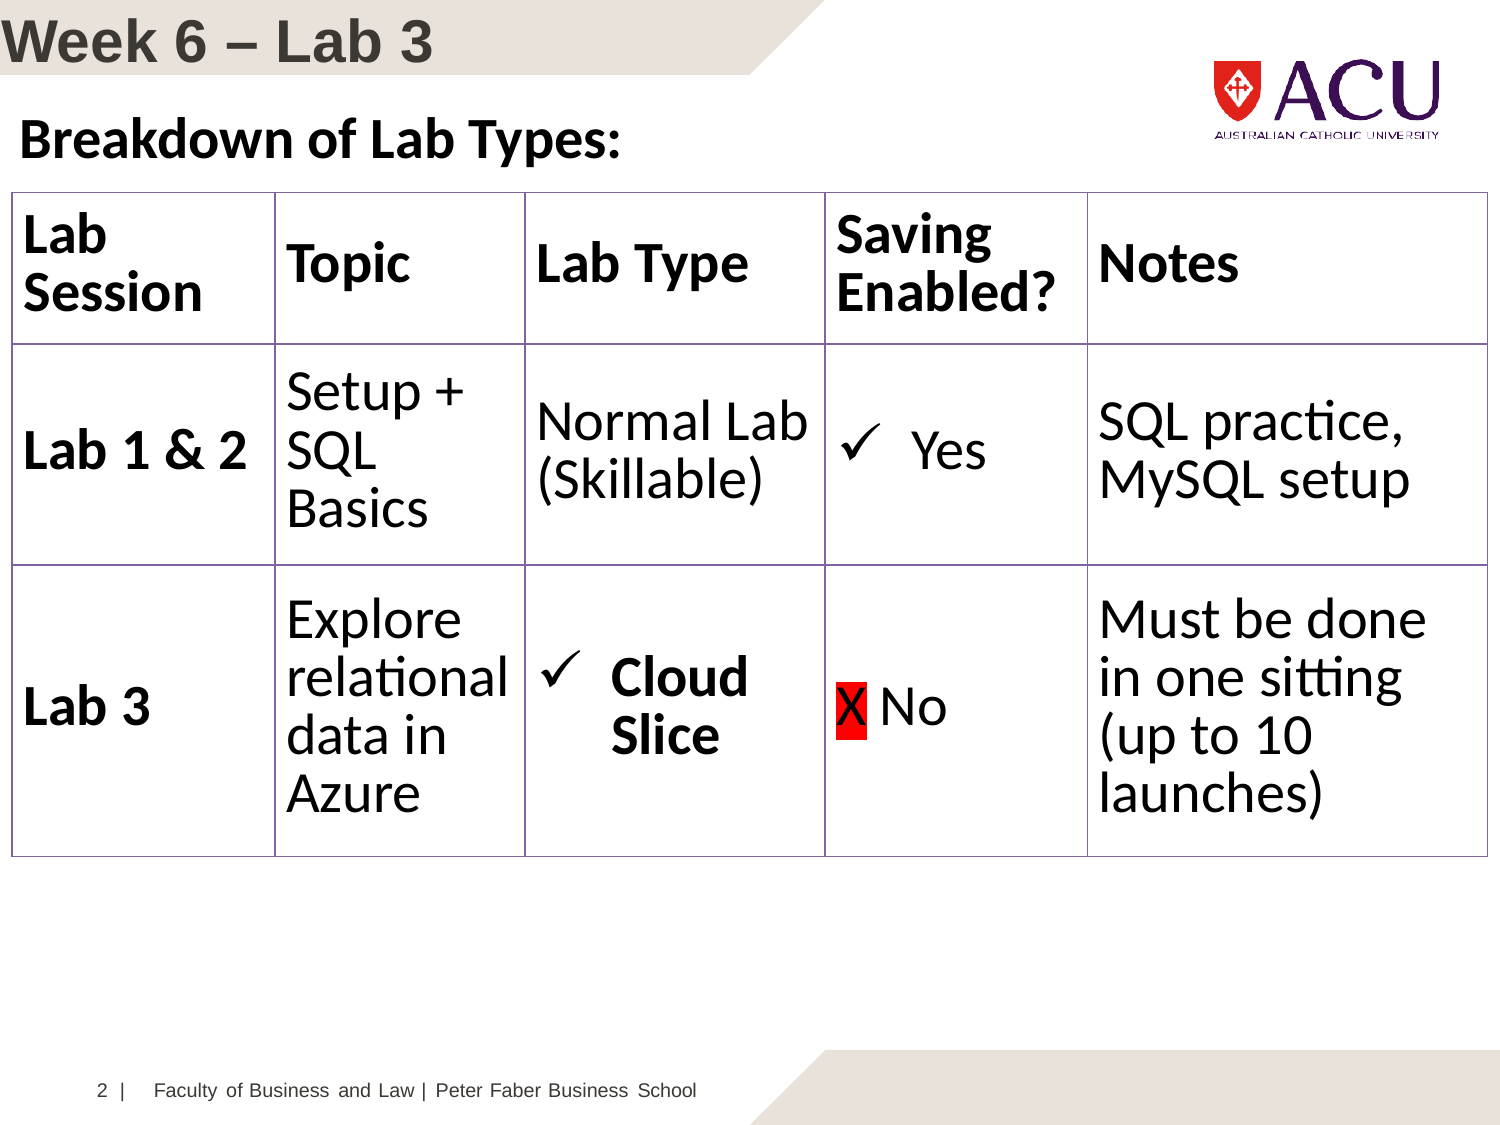

Week 6 – Lab 3
Breakdown of Lab Types:
| Lab Session | Topic | Lab Type | Saving Enabled? | Notes |
| --- | --- | --- | --- | --- |
| Lab 1 & 2 | Setup + SQL Basics | Normal Lab (Skillable) | Yes | SQL practice, MySQL setup |
| Lab 3 | Explore relational data in Azure | Cloud Slice | X No | Must be done in one sitting (up to 10 launches) |
2 |	Faculty of Business and Law | Peter Faber Business School